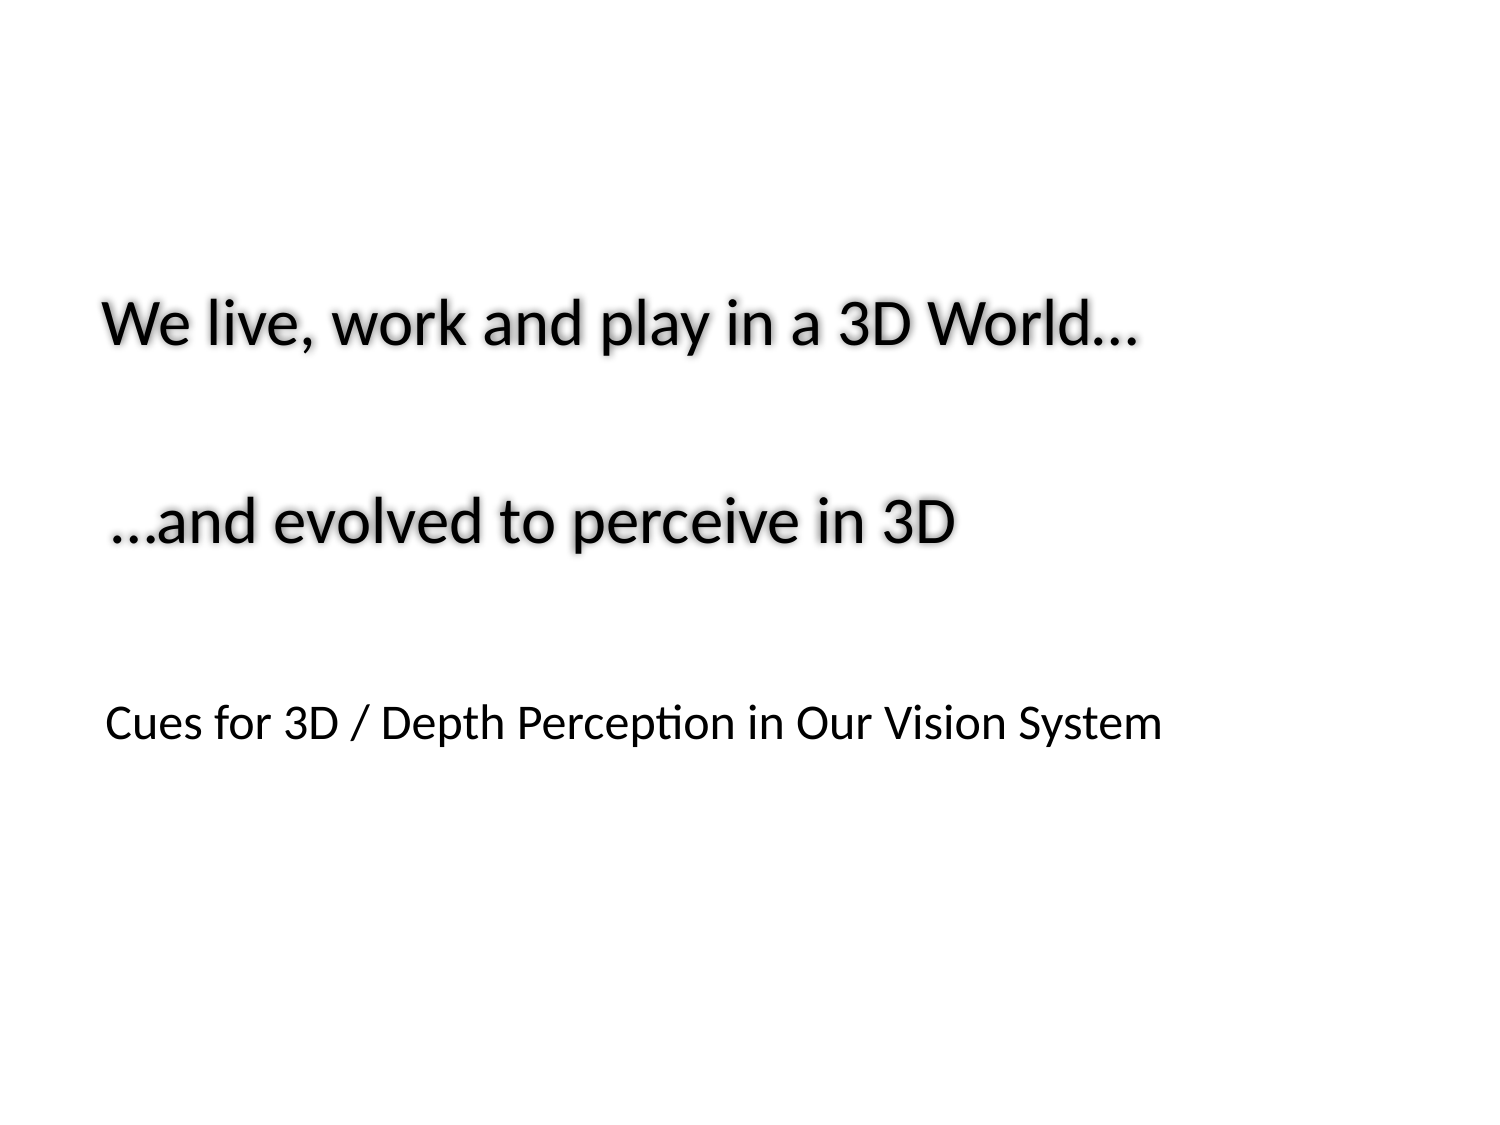

We live, work and play in a 3D World…
…and evolved to perceive in 3D
# Cues for 3D / Depth Perception in Our Vision System